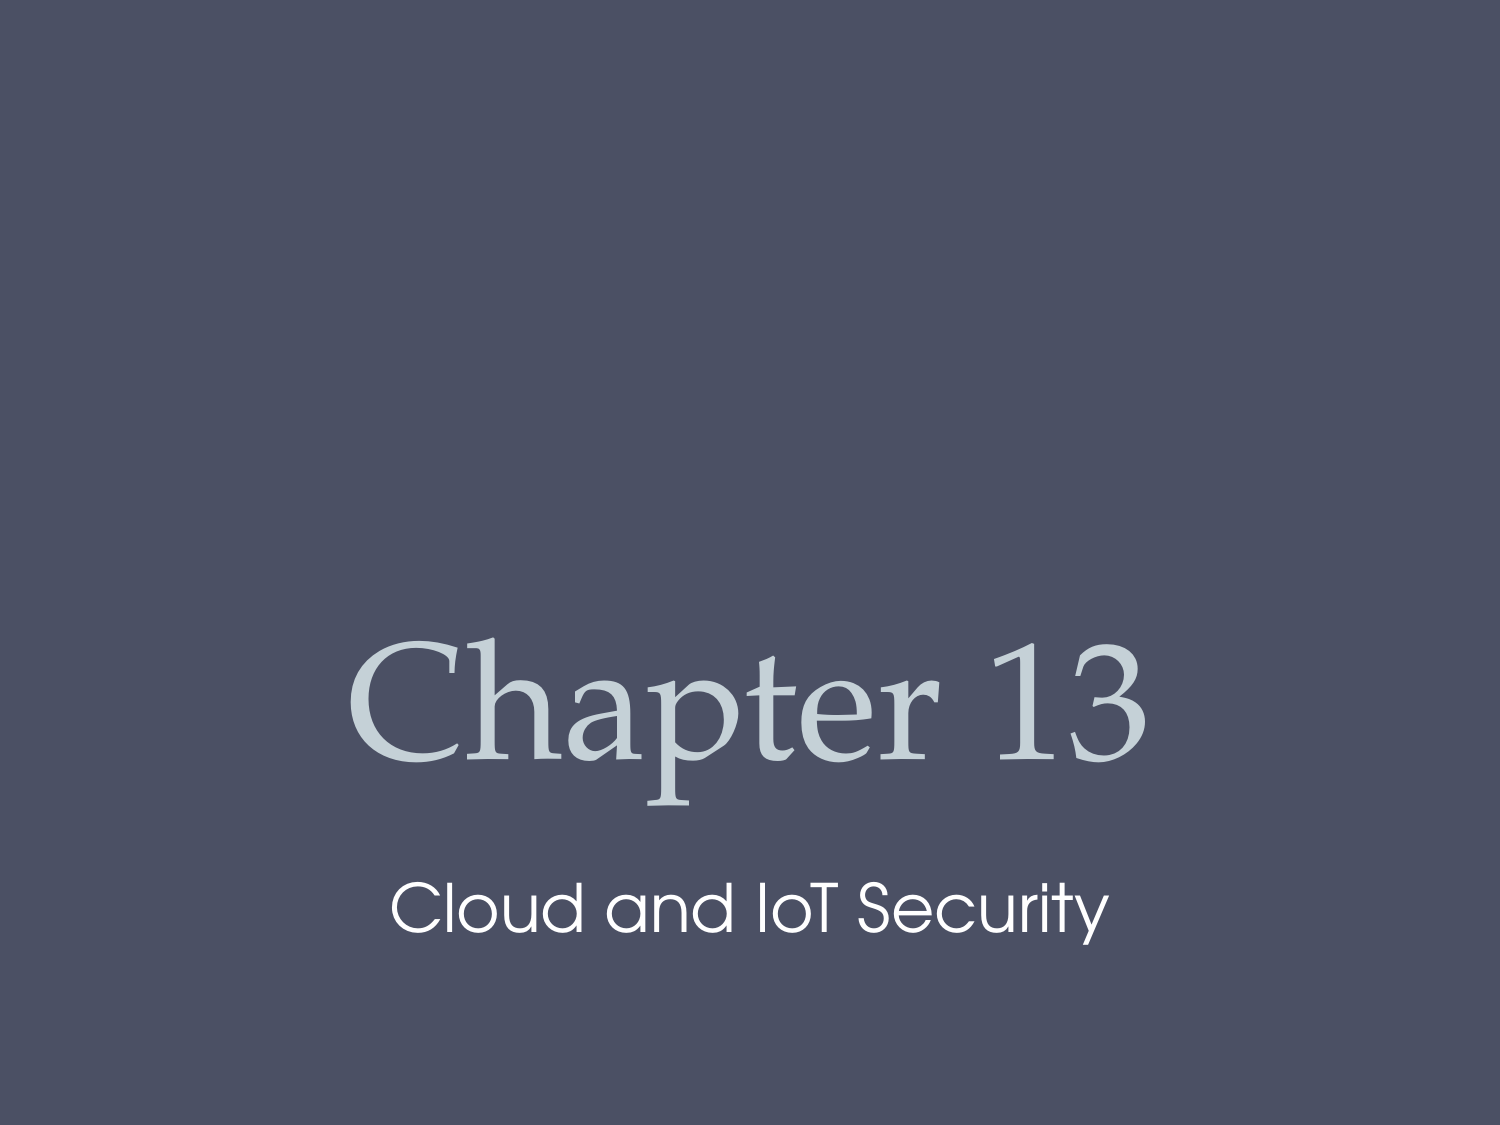

# Chapter 13
Cloud and IoT Security